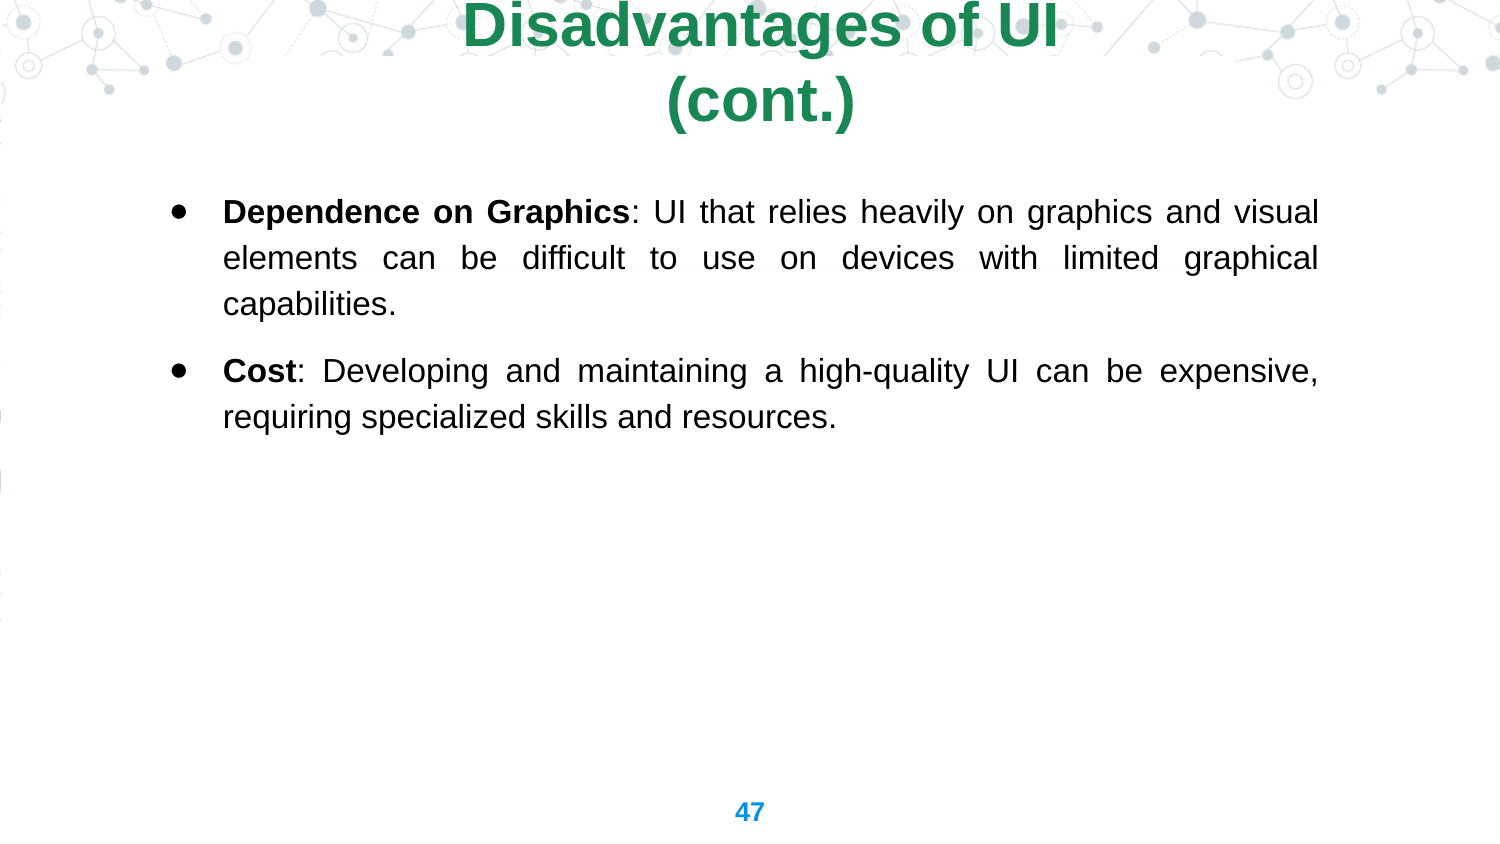

Disadvantages of UI (cont.)

Dependence on Graphics: UI that relies heavily on graphics and visual elements can be difficult to use on devices with limited graphical capabilities.
Cost: Developing and maintaining a high-quality UI can be expensive, requiring specialized skills and resources.

47